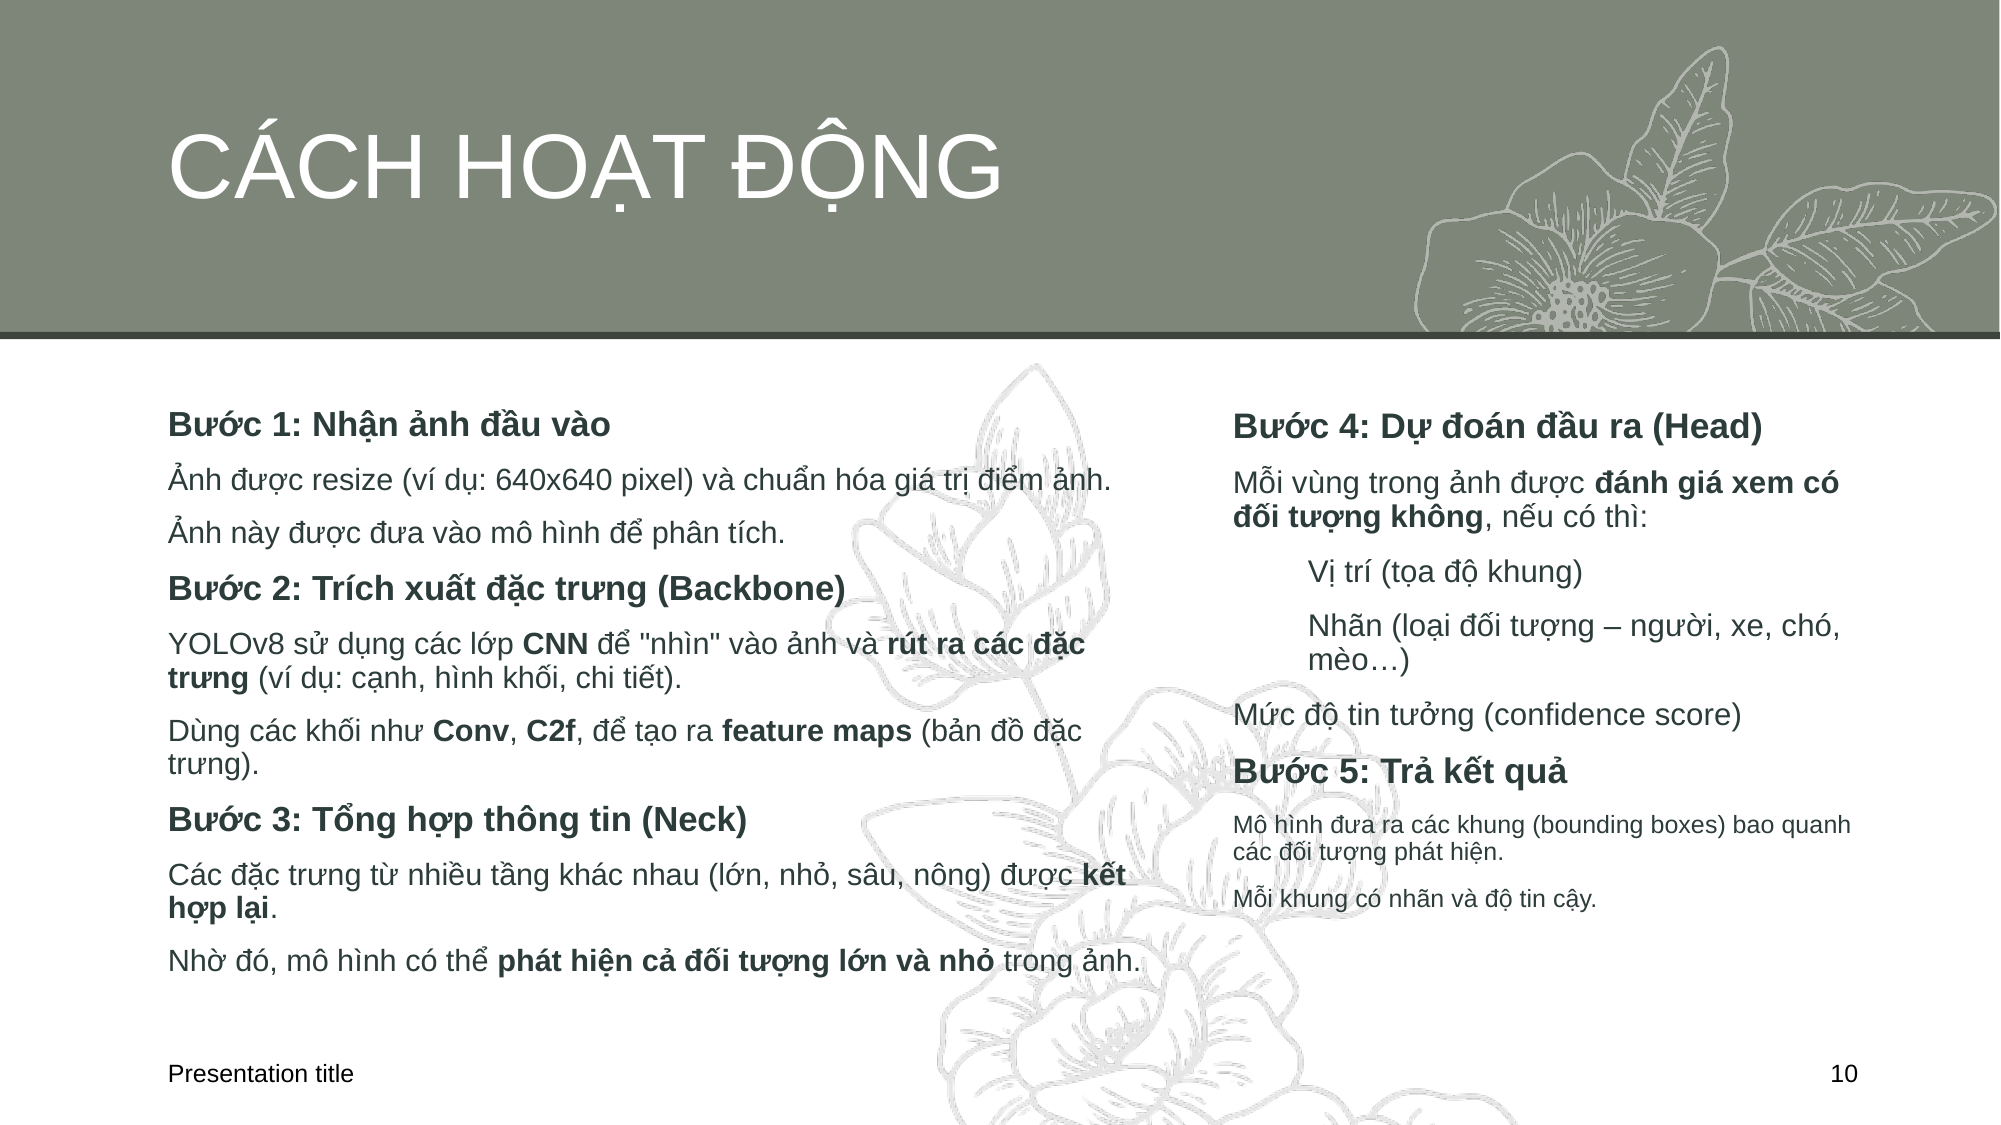

# CÁCH HOẠT ĐỘNG
Bước 1: Nhận ảnh đầu vào
Ảnh được resize (ví dụ: 640x640 pixel) và chuẩn hóa giá trị điểm ảnh.
Ảnh này được đưa vào mô hình để phân tích.
Bước 2: Trích xuất đặc trưng (Backbone)
YOLOv8 sử dụng các lớp CNN để "nhìn" vào ảnh và rút ra các đặc trưng (ví dụ: cạnh, hình khối, chi tiết).
Dùng các khối như Conv, C2f, để tạo ra feature maps (bản đồ đặc trưng).
Bước 3: Tổng hợp thông tin (Neck)
Các đặc trưng từ nhiều tầng khác nhau (lớn, nhỏ, sâu, nông) được kết hợp lại.
Nhờ đó, mô hình có thể phát hiện cả đối tượng lớn và nhỏ trong ảnh.

Bước 4: Dự đoán đầu ra (Head)
Mỗi vùng trong ảnh được đánh giá xem có đối tượng không, nếu có thì:
Vị trí (tọa độ khung)
Nhãn (loại đối tượng – người, xe, chó, mèo…)
Mức độ tin tưởng (confidence score)
Bước 5: Trả kết quả
Mô hình đưa ra các khung (bounding boxes) bao quanh các đối tượng phát hiện.
Mỗi khung có nhãn và độ tin cậy.

Presentation title
10